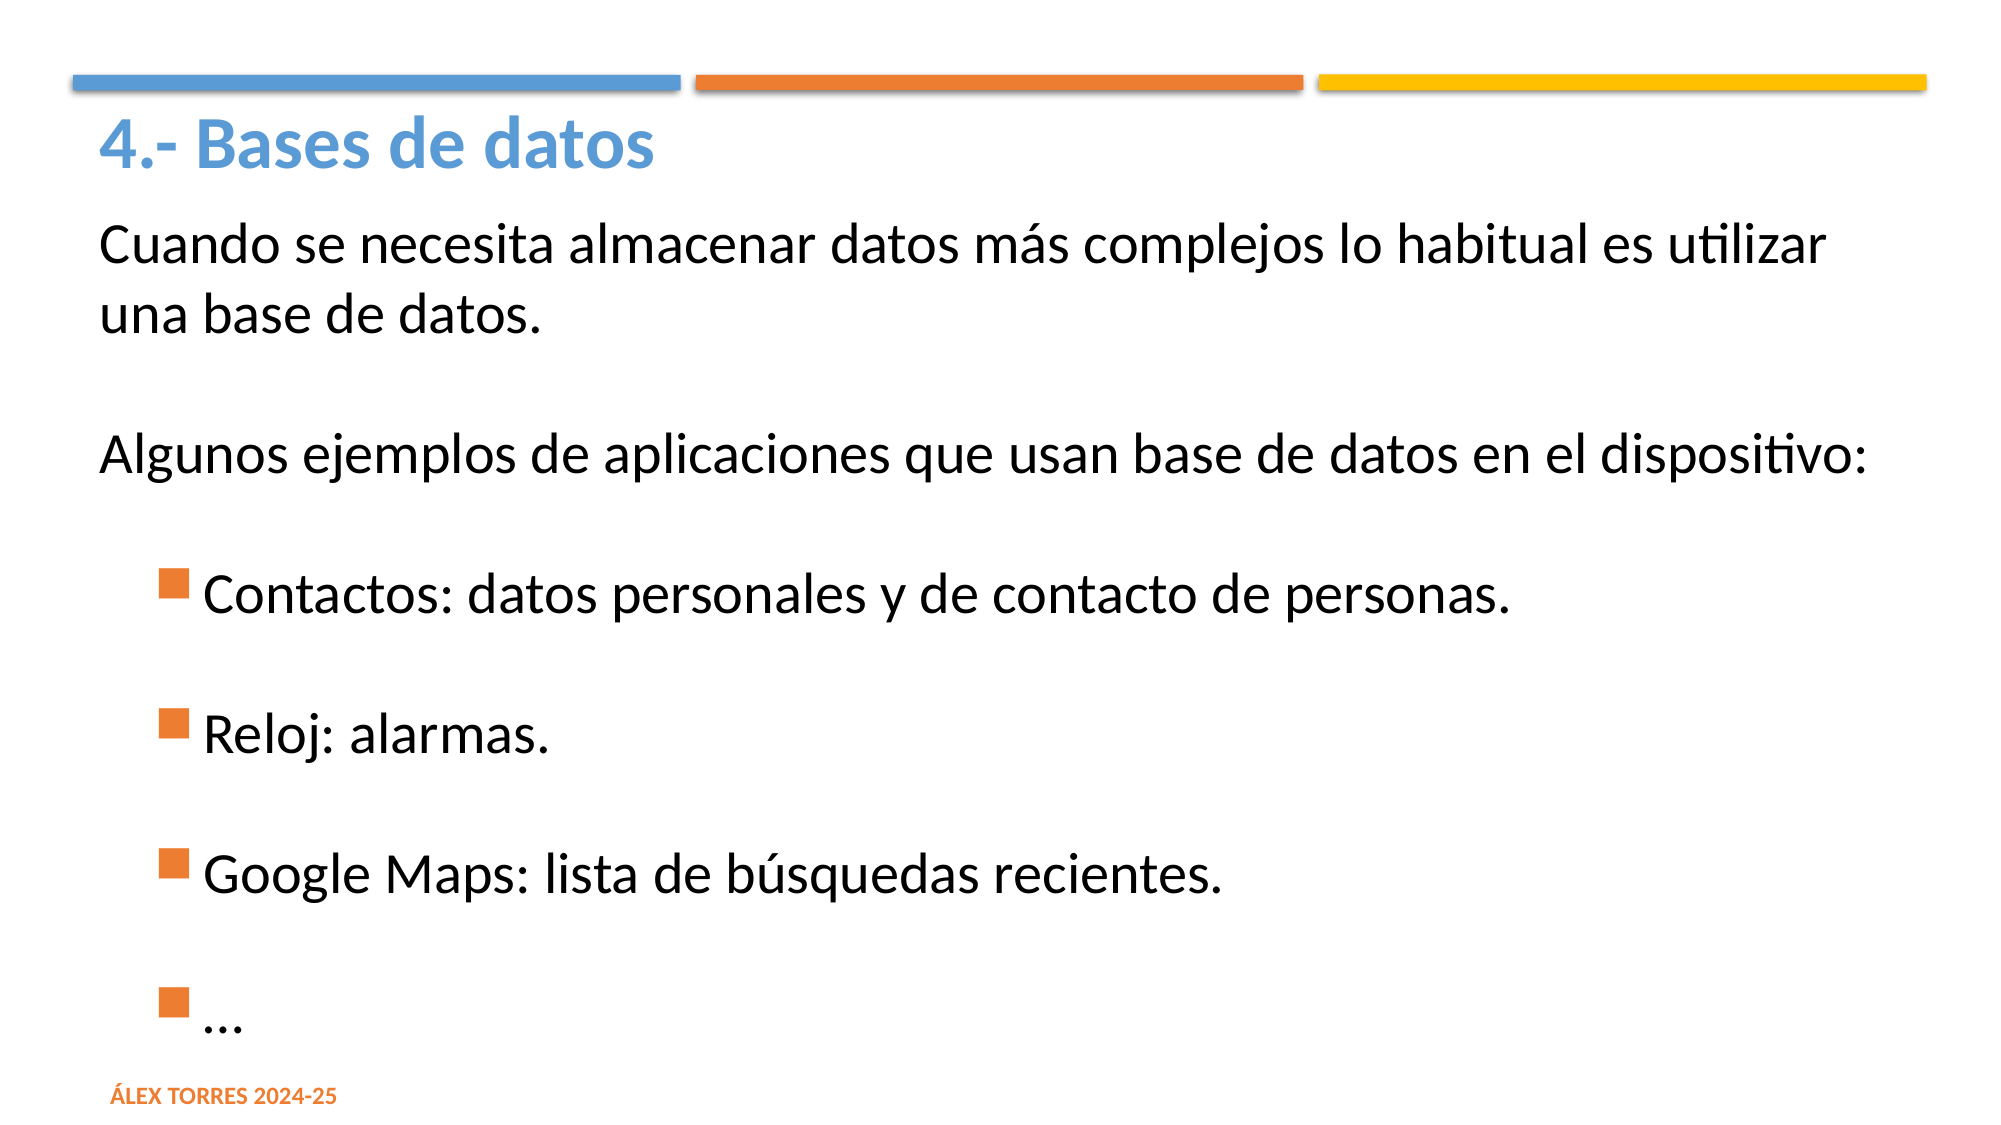

4.- Bases de datos
Cuando se necesita almacenar datos más complejos lo habitual es utilizar una base de datos.

Algunos ejemplos de aplicaciones que usan base de datos en el dispositivo:

Contactos: datos personales y de contacto de personas.

Reloj: alarmas.

Google Maps: lista de búsquedas recientes.

…